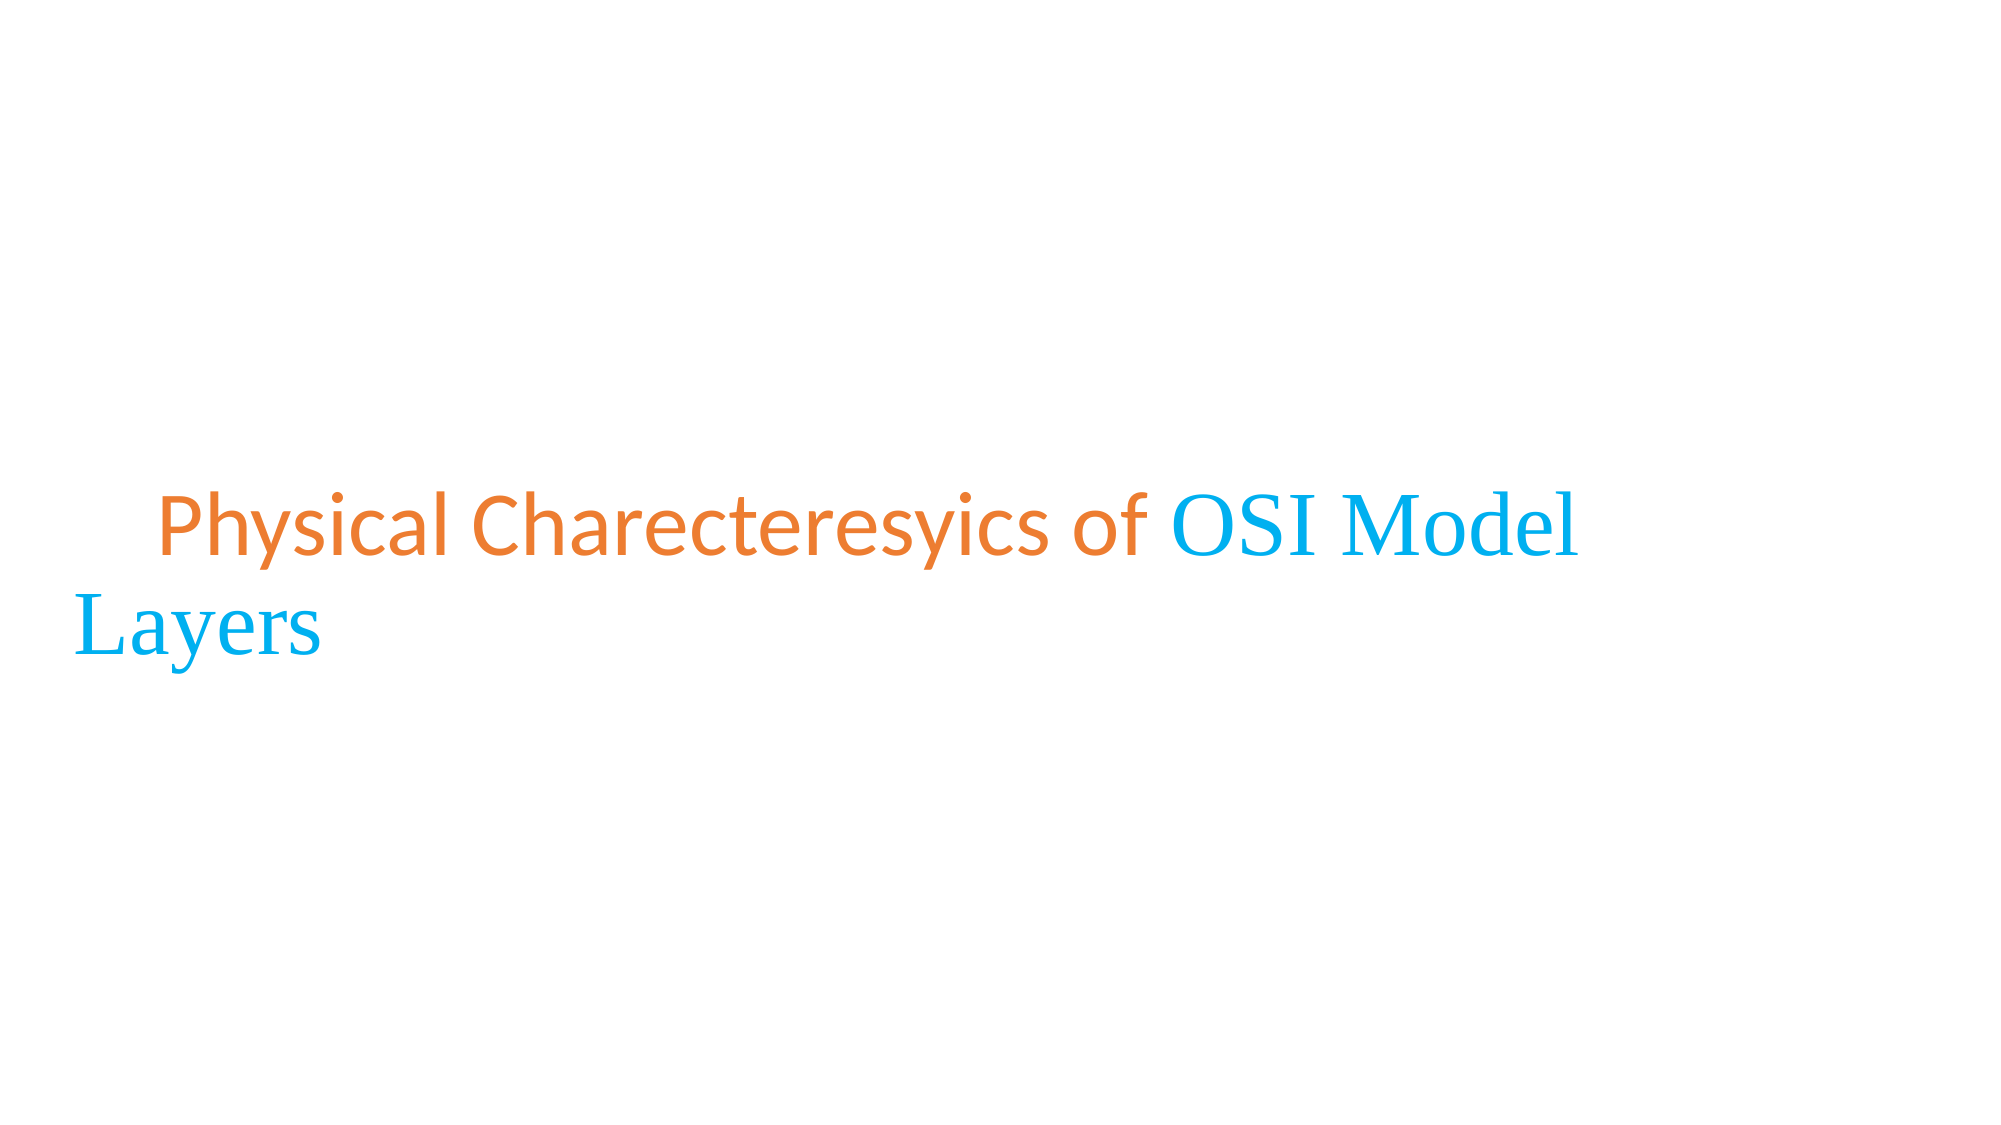

# Physical Charecteresyics of OSI Model Layers